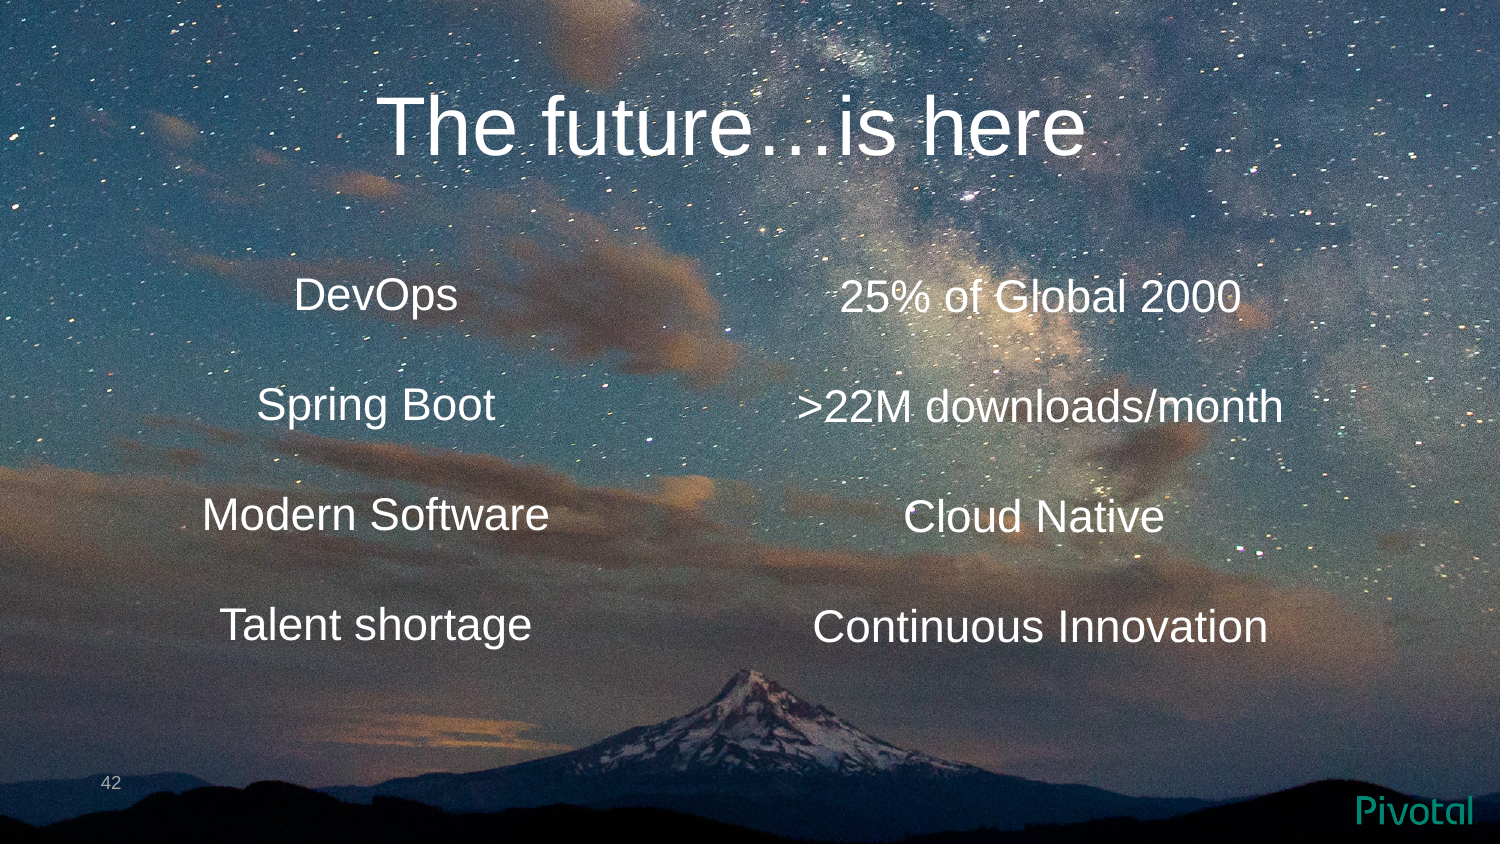

The future…is here
DevOps

Spring Boot

Modern Software

Talent shortage

25% of Global 2000

>22M downloads/month

Cloud Native

Continuous Innovation

42